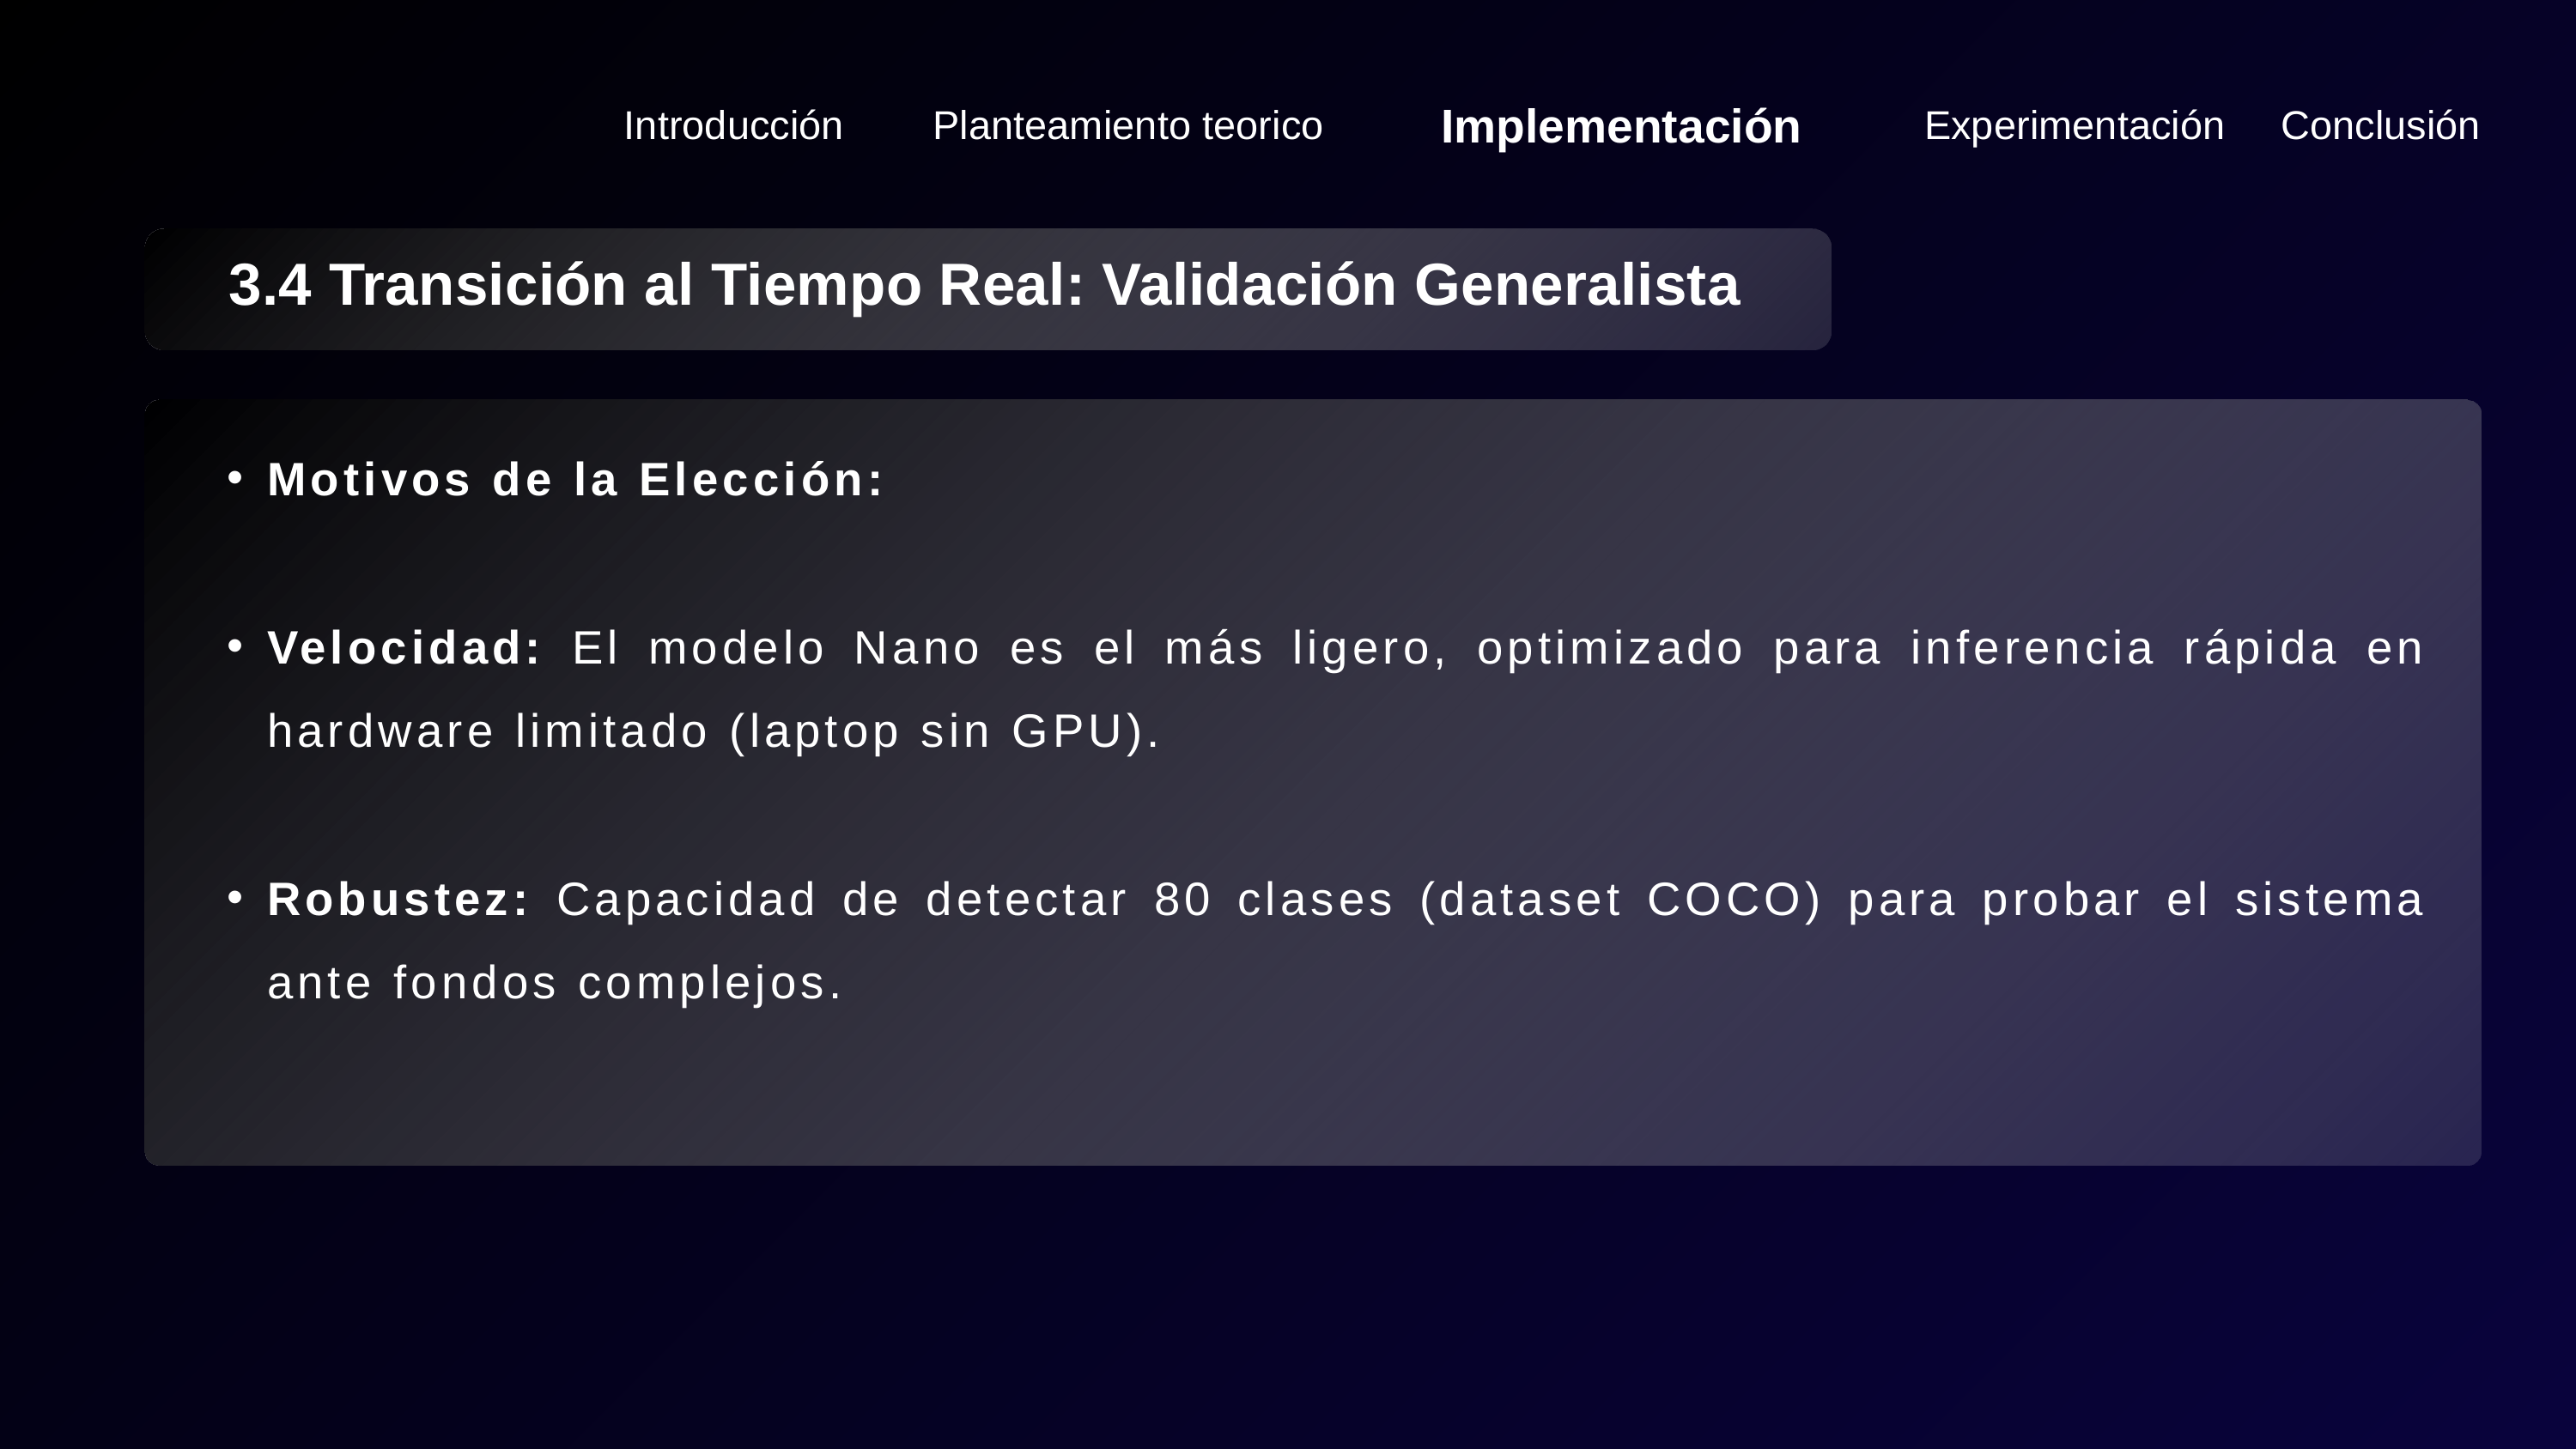

Implementación
Introducción
Conclusión
Planteamiento teorico
Experimentación

3.4 Transición al Tiempo Real: Validación Generalista

Motivos de la Elección:

Velocidad: El modelo Nano es el más ligero, optimizado para inferencia rápida en hardware limitado (laptop sin GPU).

Robustez: Capacidad de detectar 80 clases (dataset COCO) para probar el sistema ante fondos complejos.